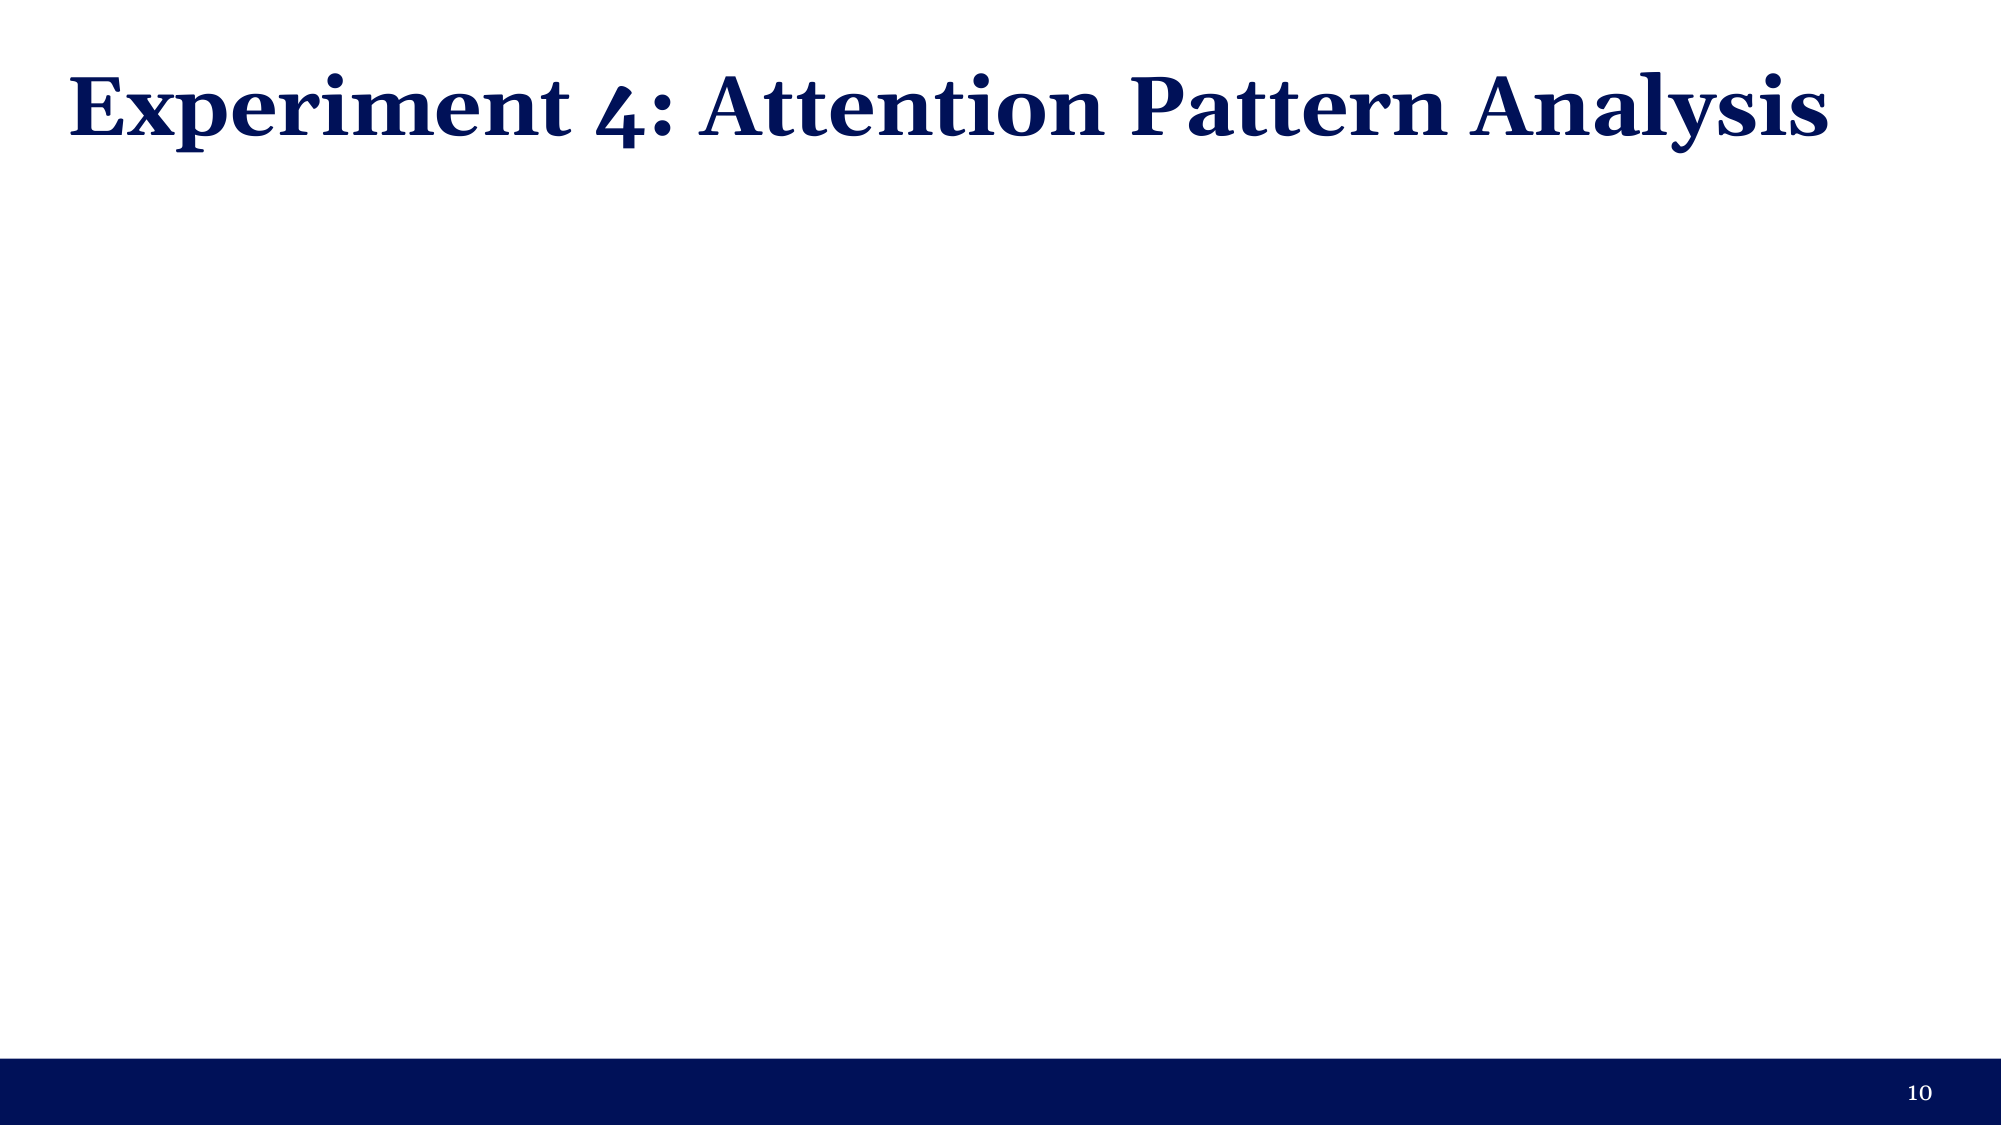

# Experiment 4: Attention Pattern Analysis

10